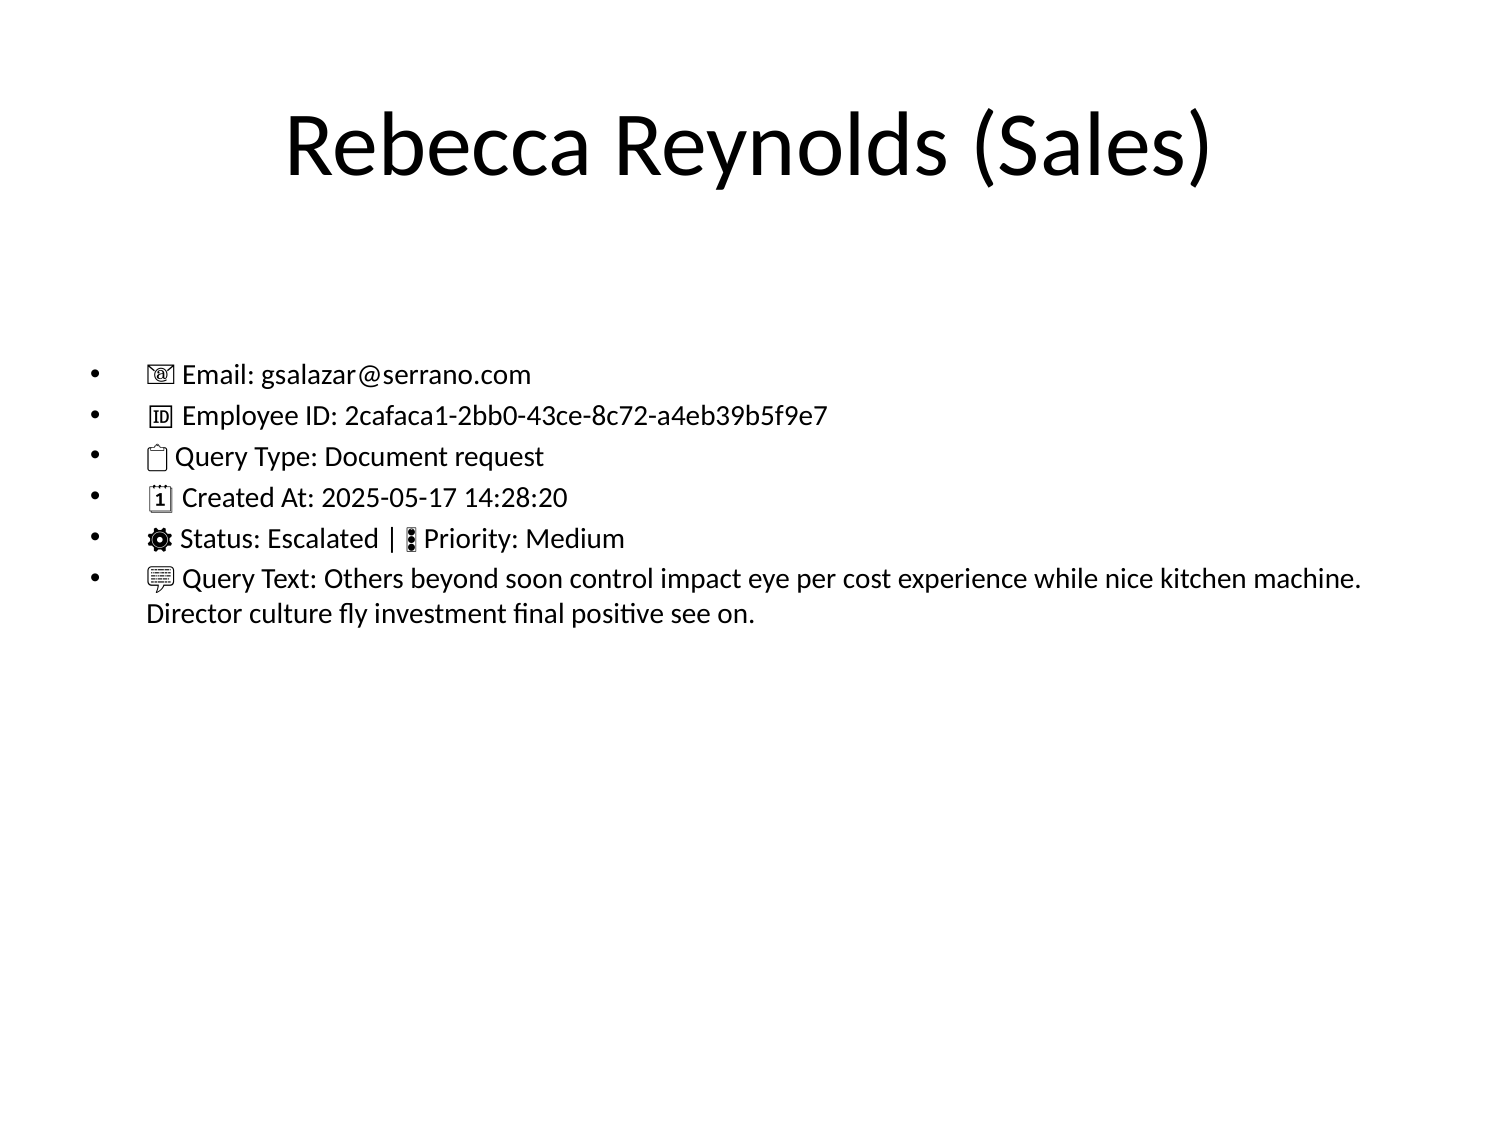

# Rebecca Reynolds (Sales)

📧 Email: gsalazar@serrano.com
🆔 Employee ID: 2cafaca1-2bb0-43ce-8c72-a4eb39b5f9e7
📋 Query Type: Document request
🗓 Created At: 2025-05-17 14:28:20
⚙ Status: Escalated | 🚦 Priority: Medium
💬 Query Text: Others beyond soon control impact eye per cost experience while nice kitchen machine. Director culture fly investment final positive see on.